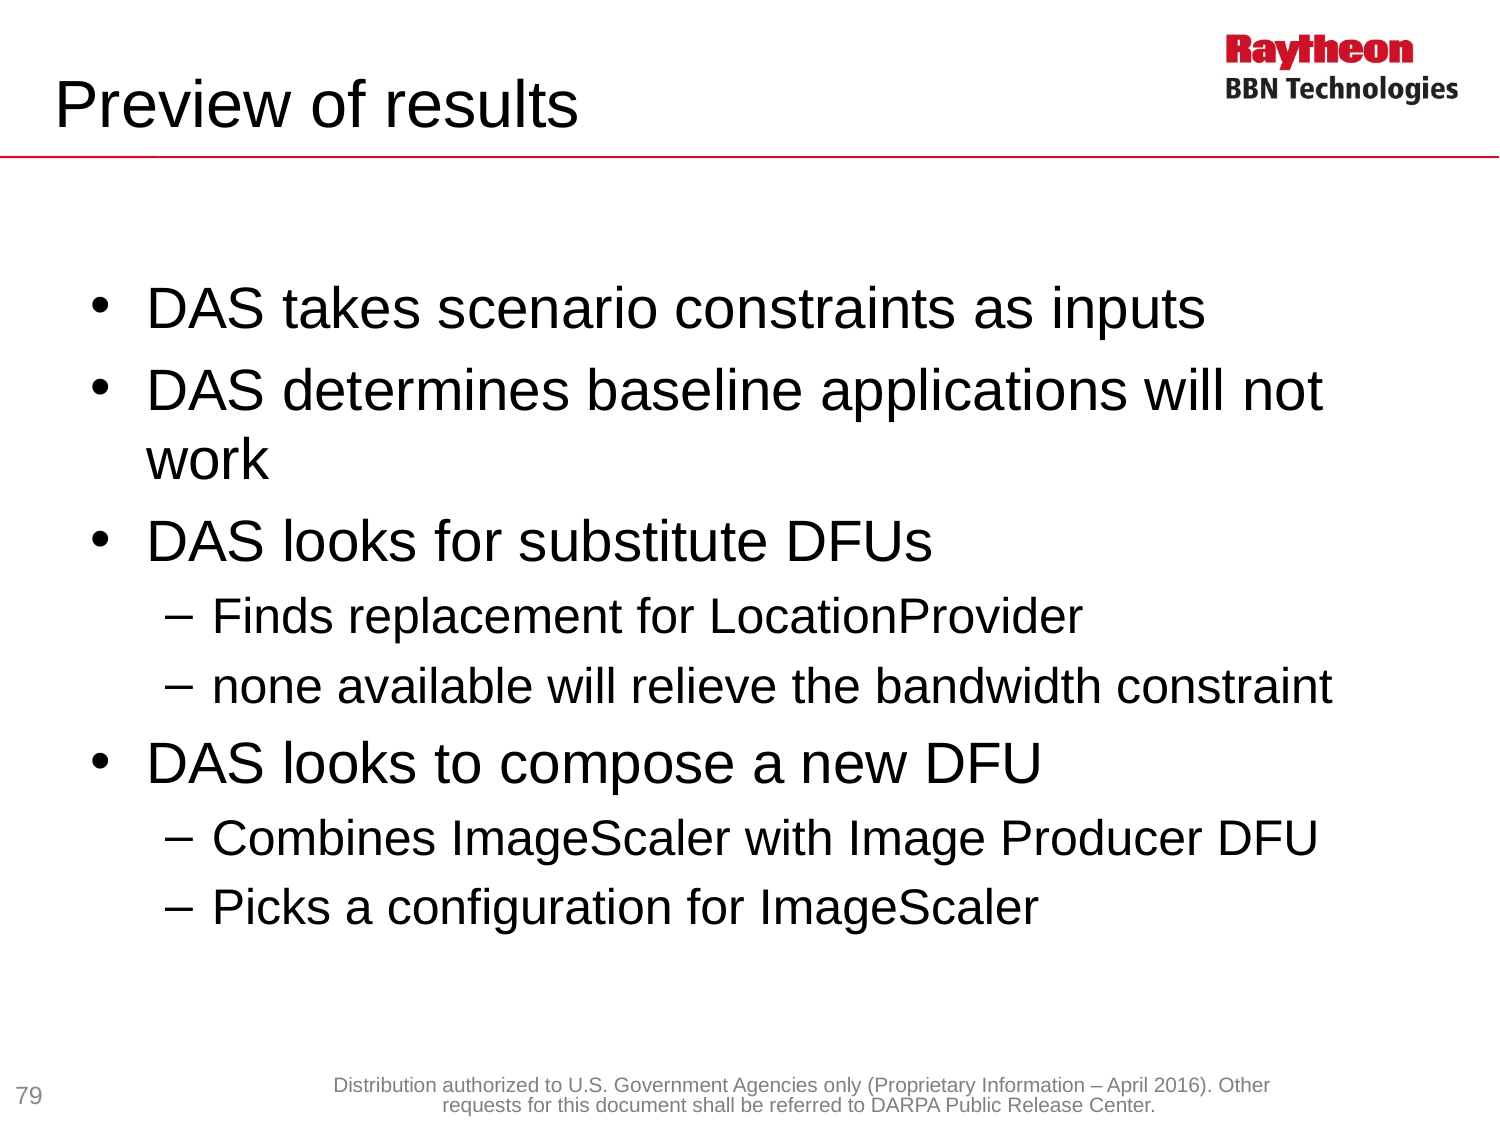

# Preview of results
DAS takes scenario constraints as inputs
DAS determines baseline applications will not work
DAS looks for substitute DFUs
Finds replacement for LocationProvider
none available will relieve the bandwidth constraint
DAS looks to compose a new DFU
Combines ImageScaler with Image Producer DFU
Picks a configuration for ImageScaler
79